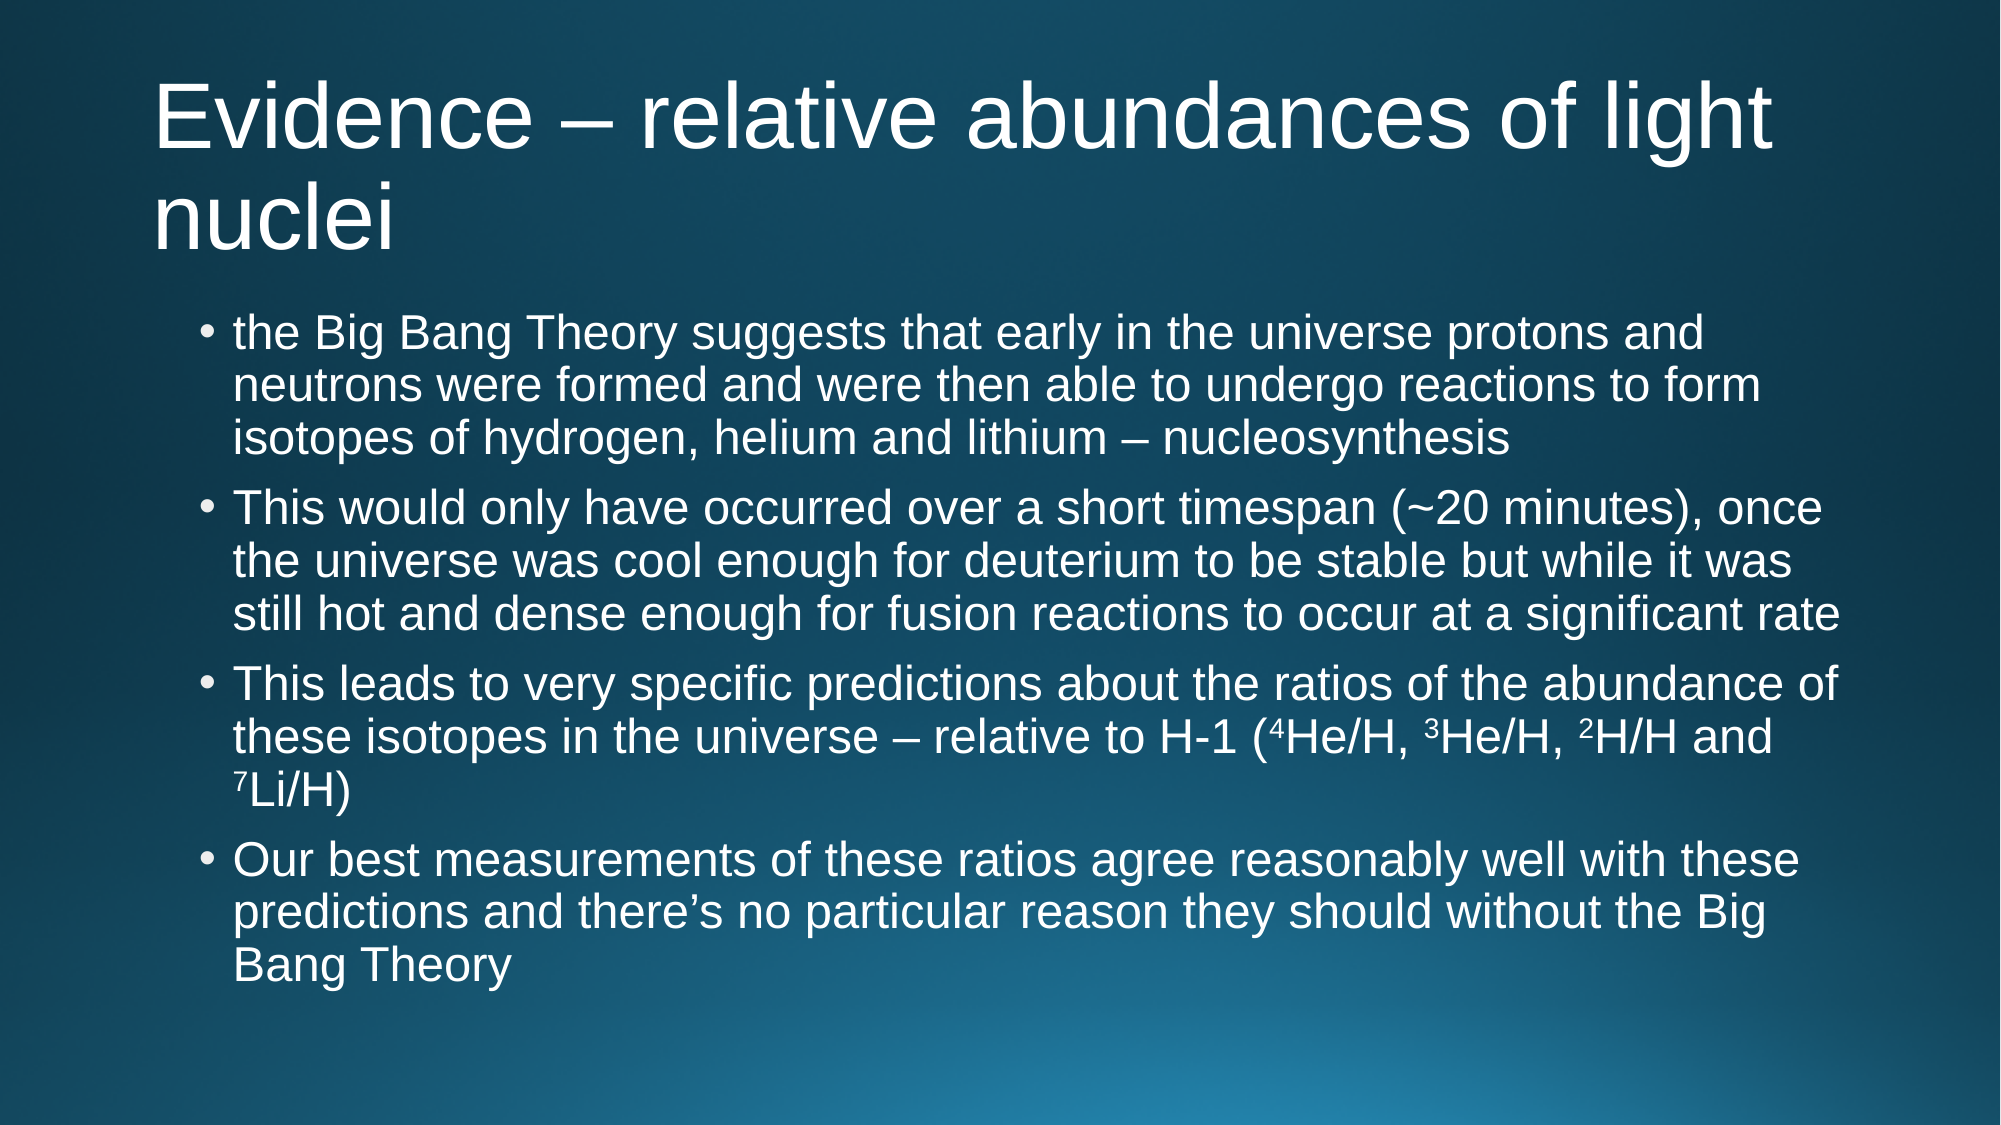

# Evidence – relative abundances of light nuclei
the Big Bang Theory suggests that early in the universe protons and neutrons were formed and were then able to undergo reactions to form isotopes of hydrogen, helium and lithium – nucleosynthesis
This would only have occurred over a short timespan (~20 minutes), once the universe was cool enough for deuterium to be stable but while it was still hot and dense enough for fusion reactions to occur at a significant rate
This leads to very specific predictions about the ratios of the abundance of these isotopes in the universe – relative to H-1 (4He/H, 3He/H, 2H/H and 7Li/H)
Our best measurements of these ratios agree reasonably well with these predictions and there’s no particular reason they should without the Big Bang Theory